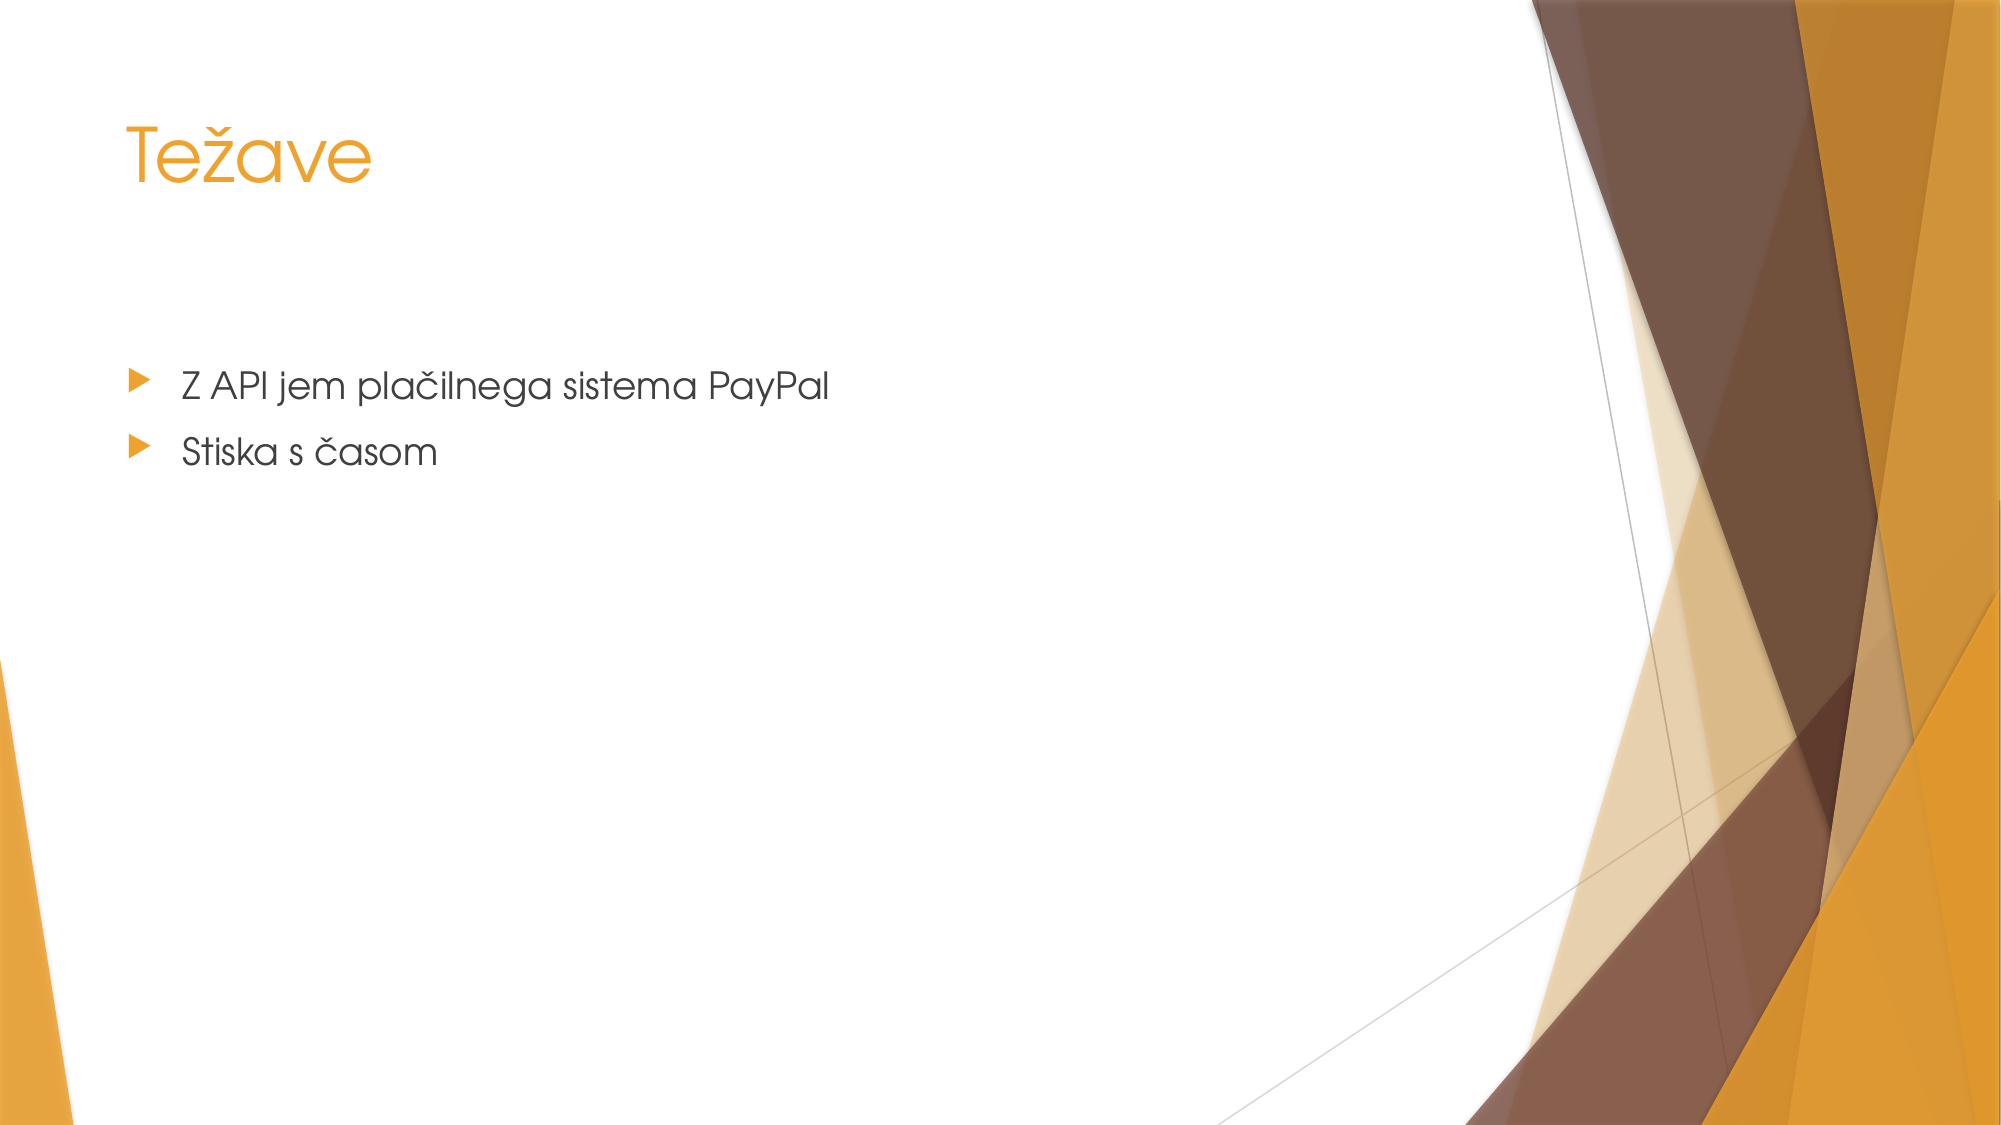

# Težave
Z API jem plačilnega sistema PayPal
Stiska s časom